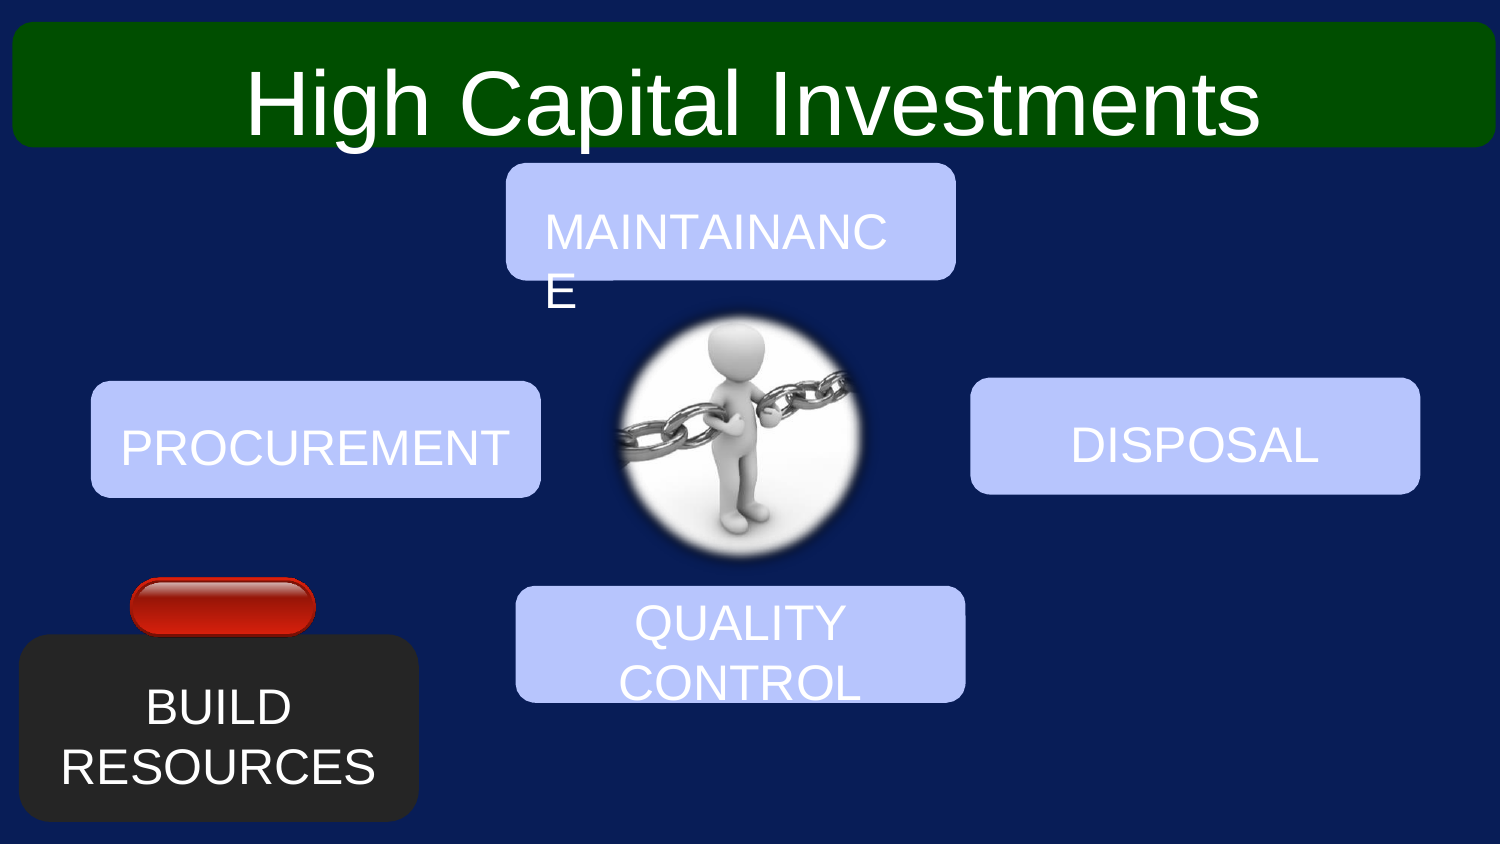

# High Capital Investments

MAINTAINANCE

DISPOSAL
PROCUREMENT

QUALITY CONTROL

BUILD
RESOURCES